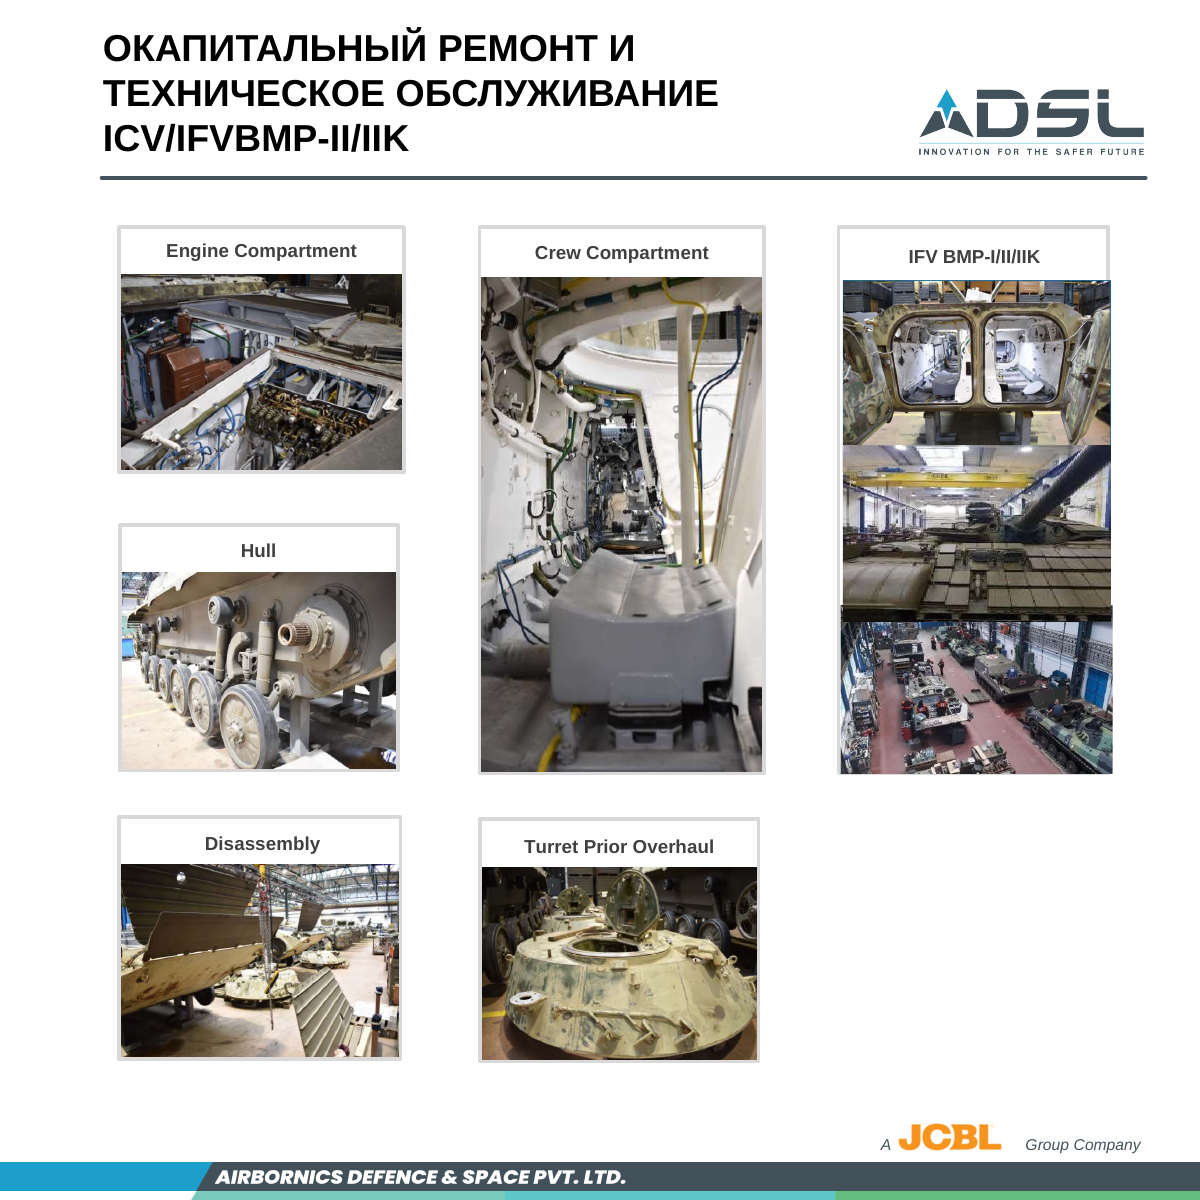

# Окапитальный ремонт и техническое обслуживание ICV/IFVBMP-II/IIK

Engine Compartment

Crew Compartment

IFV BMP-I/II/IIK

Hull

Disassembly

Turret Prior Overhaul